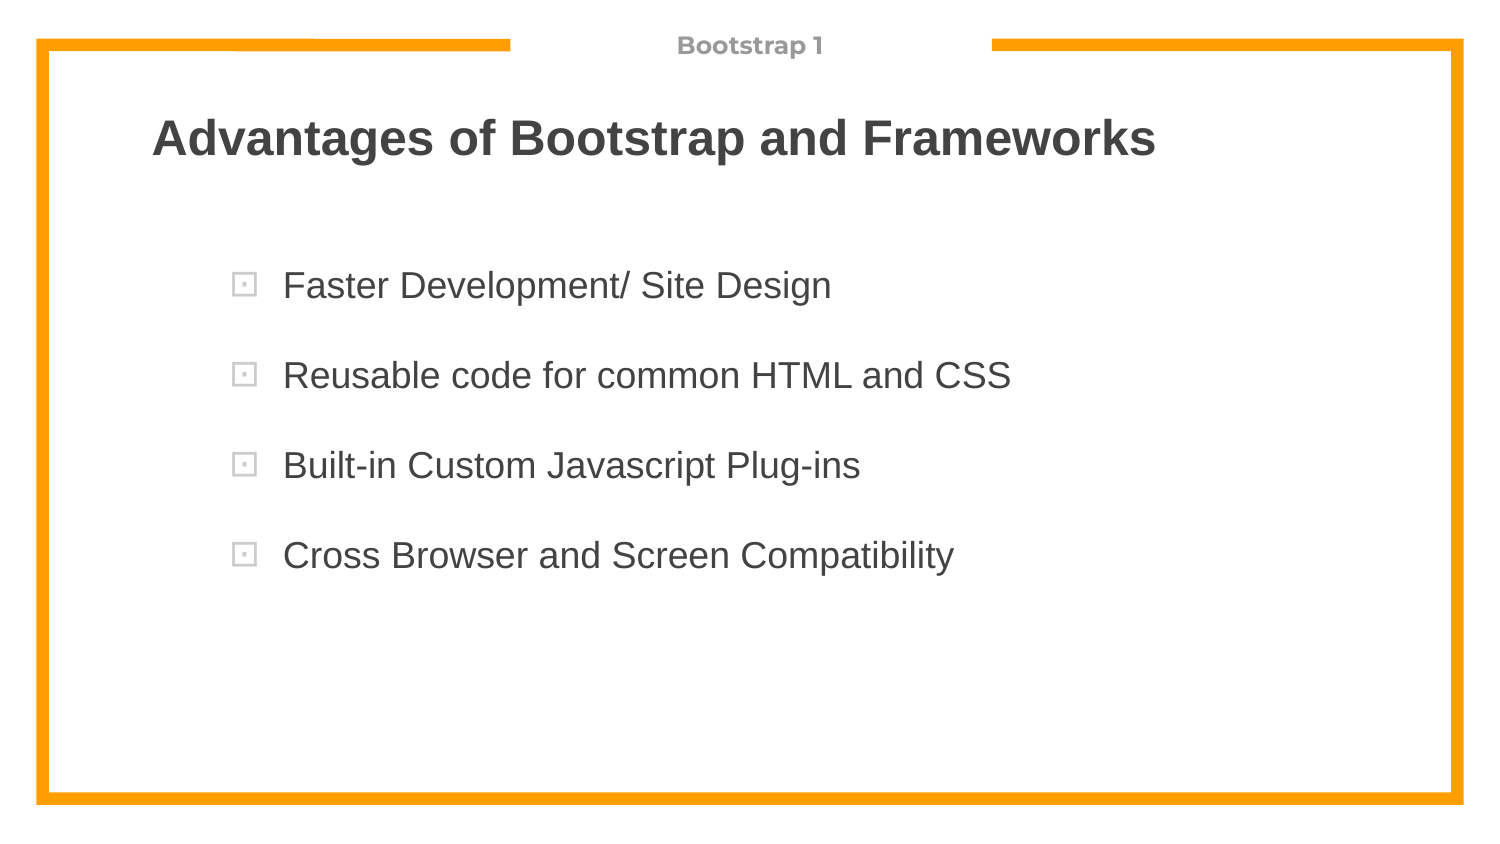

# Bootstrap 1
Advantages of Bootstrap and Frameworks

Faster Development/ Site Design

Reusable code for common HTML and CSS

Built-in Custom Javascript Plug-ins

Cross Browser and Screen Compatibility